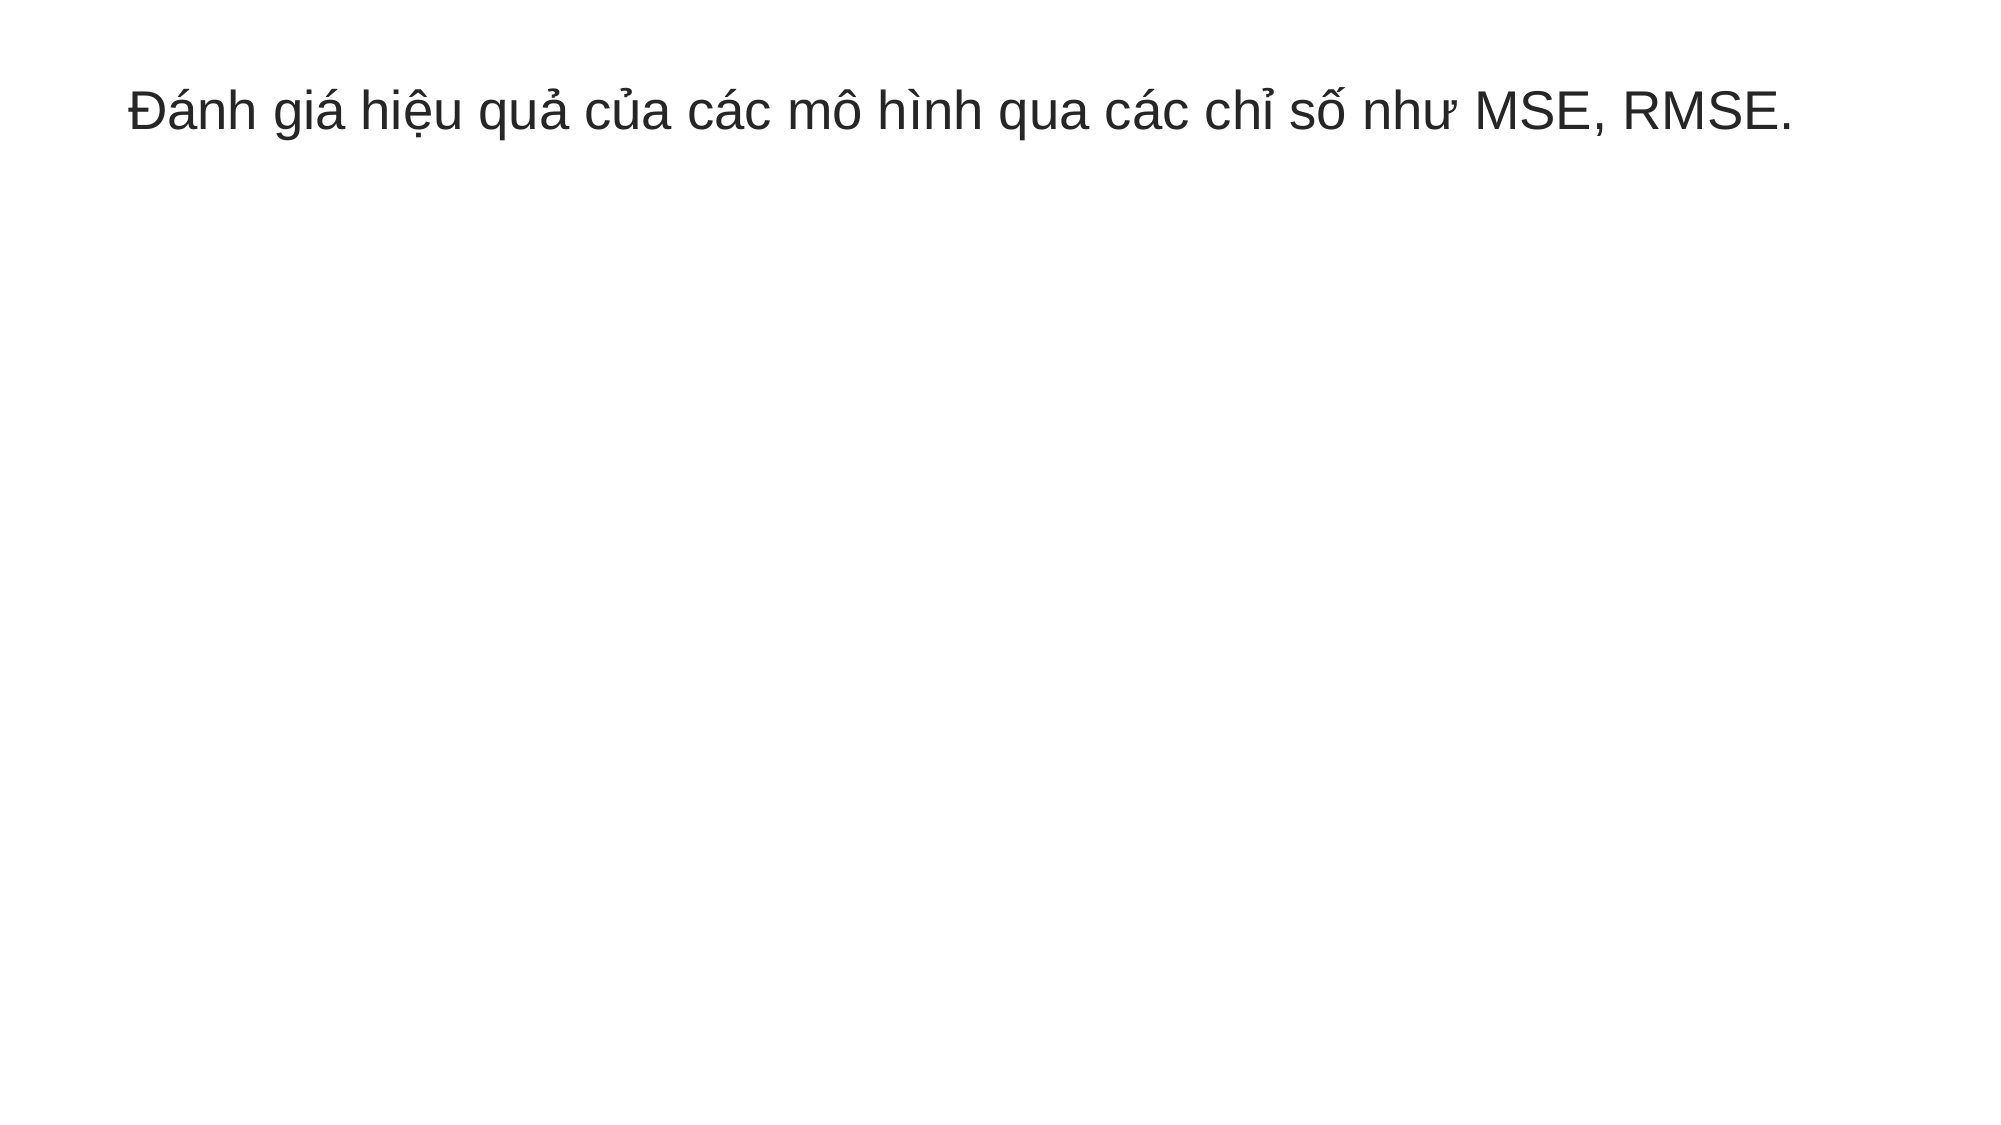

Đánh giá hiệu quả của các mô hình qua các chỉ số như MSE, RMSE.